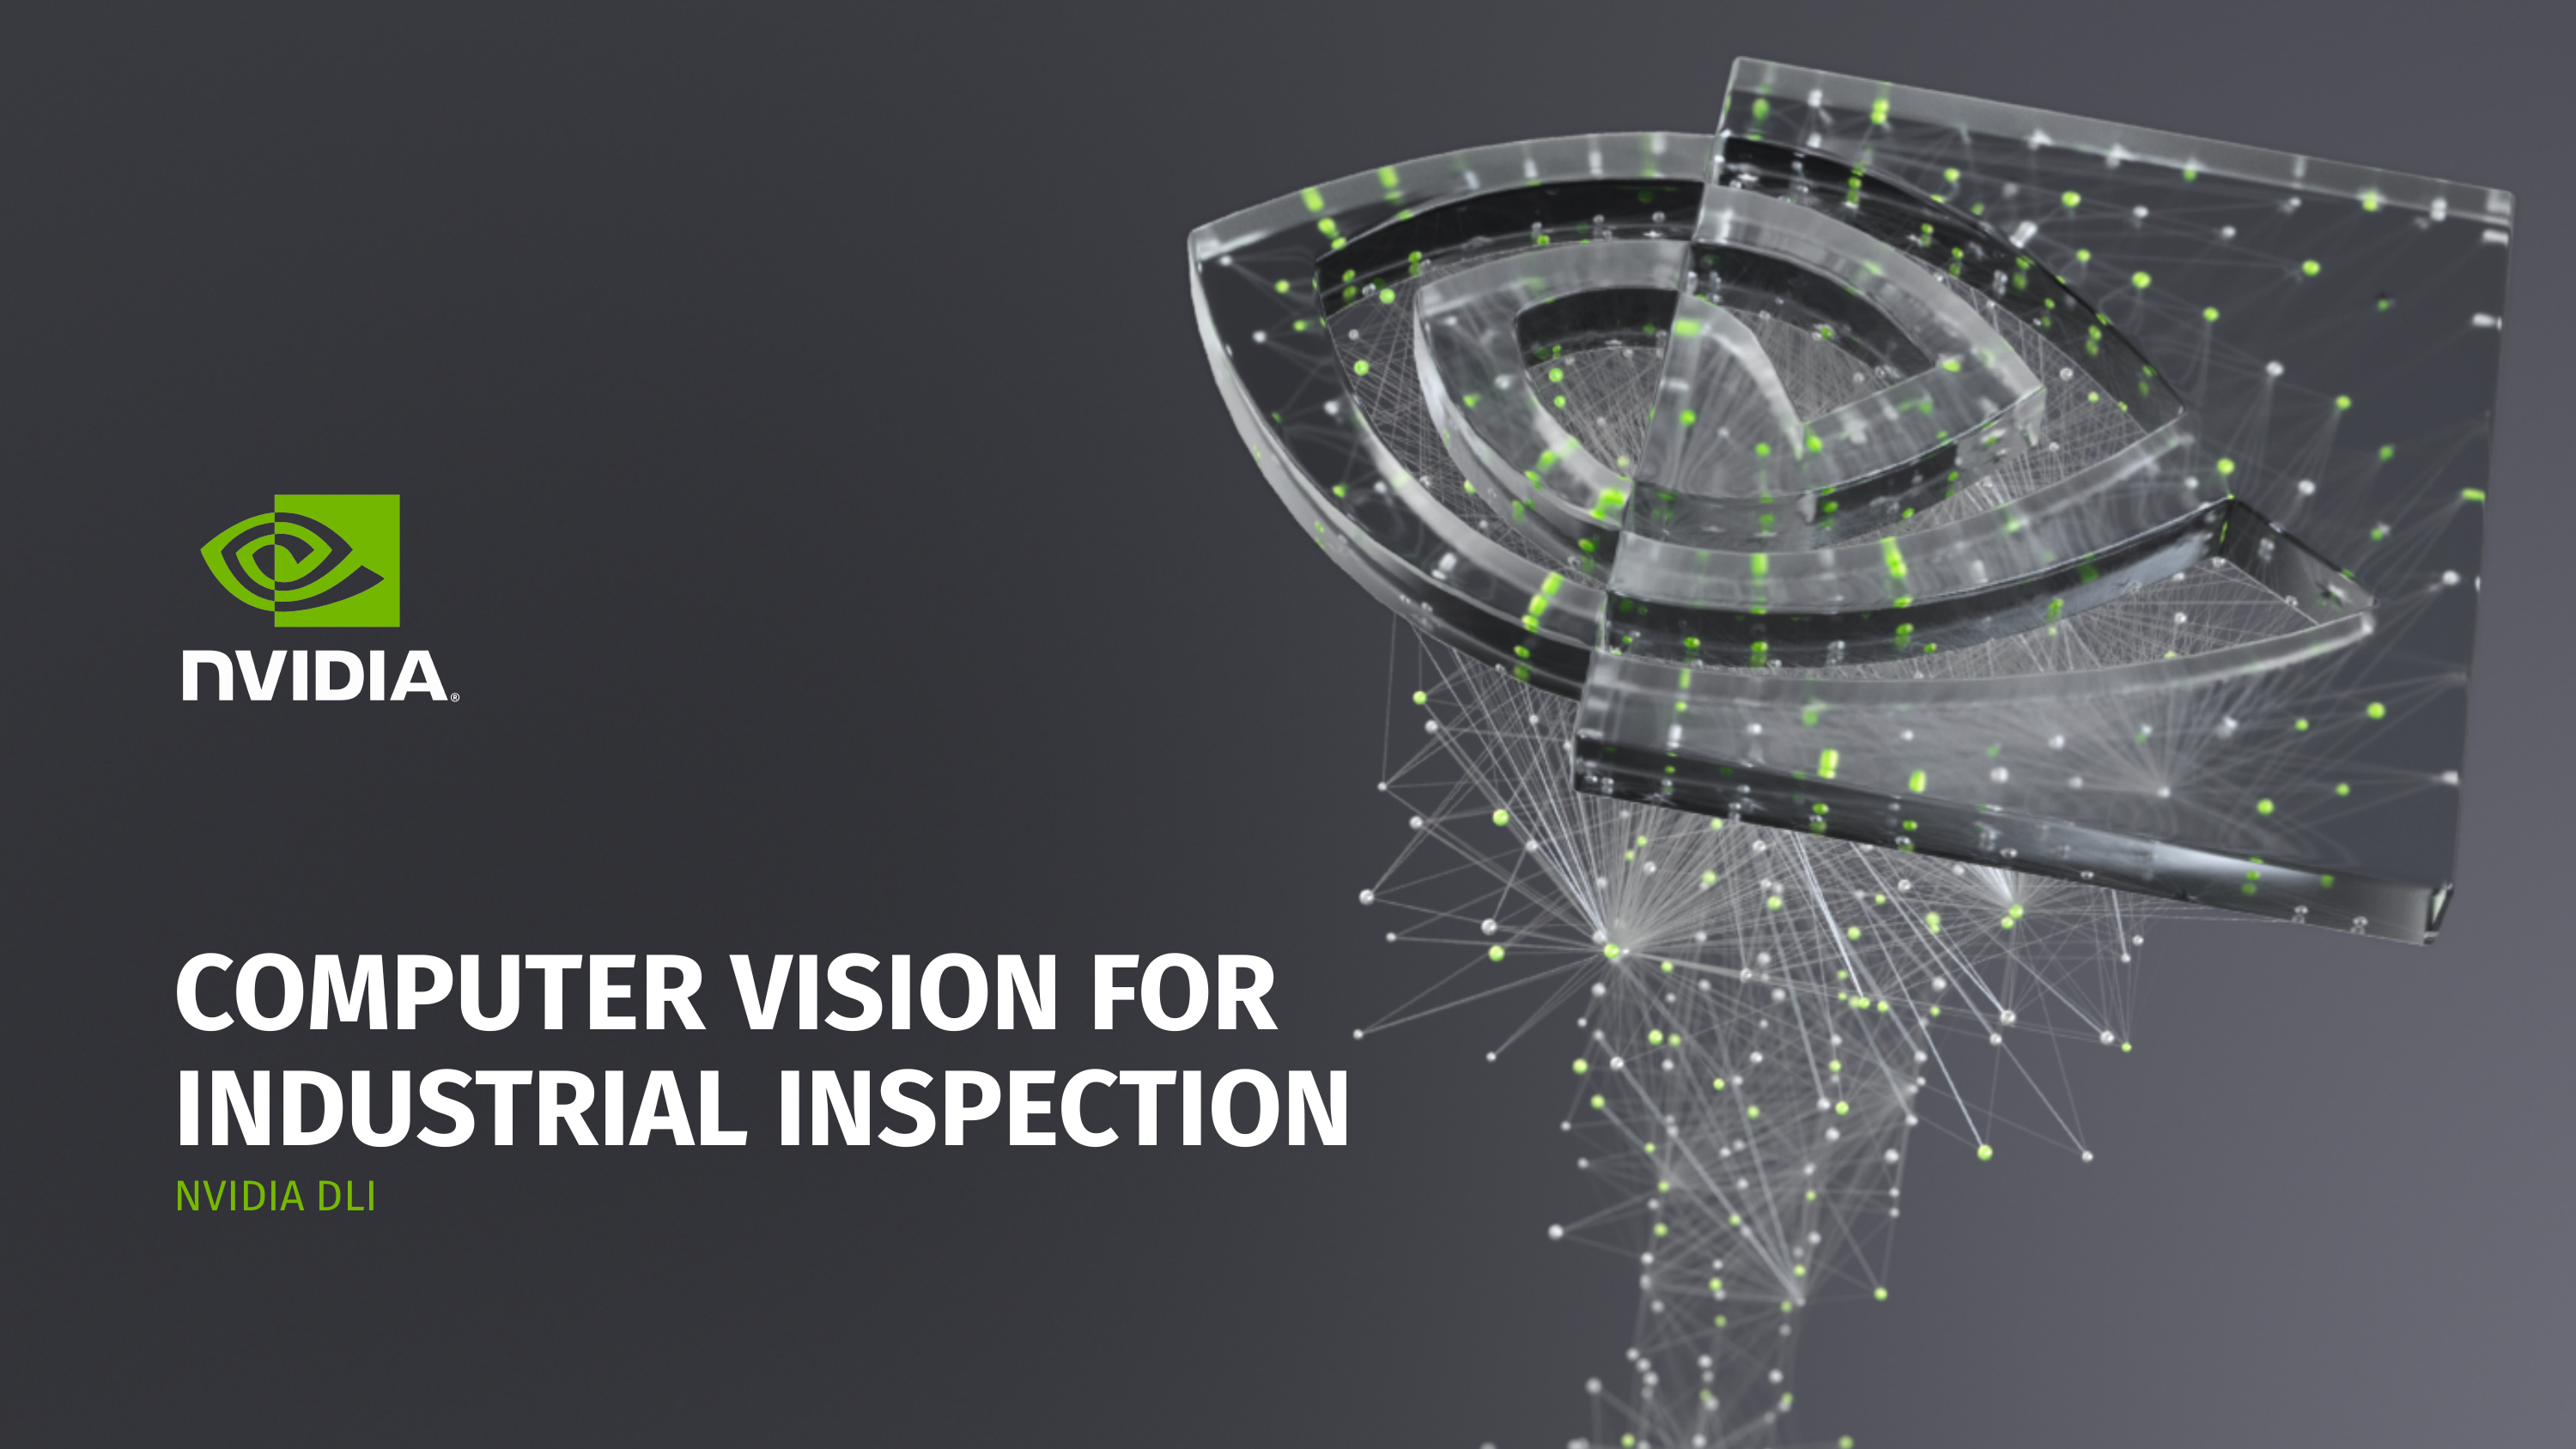

# Computer vision for industrial inspection
NVIDIA DLI